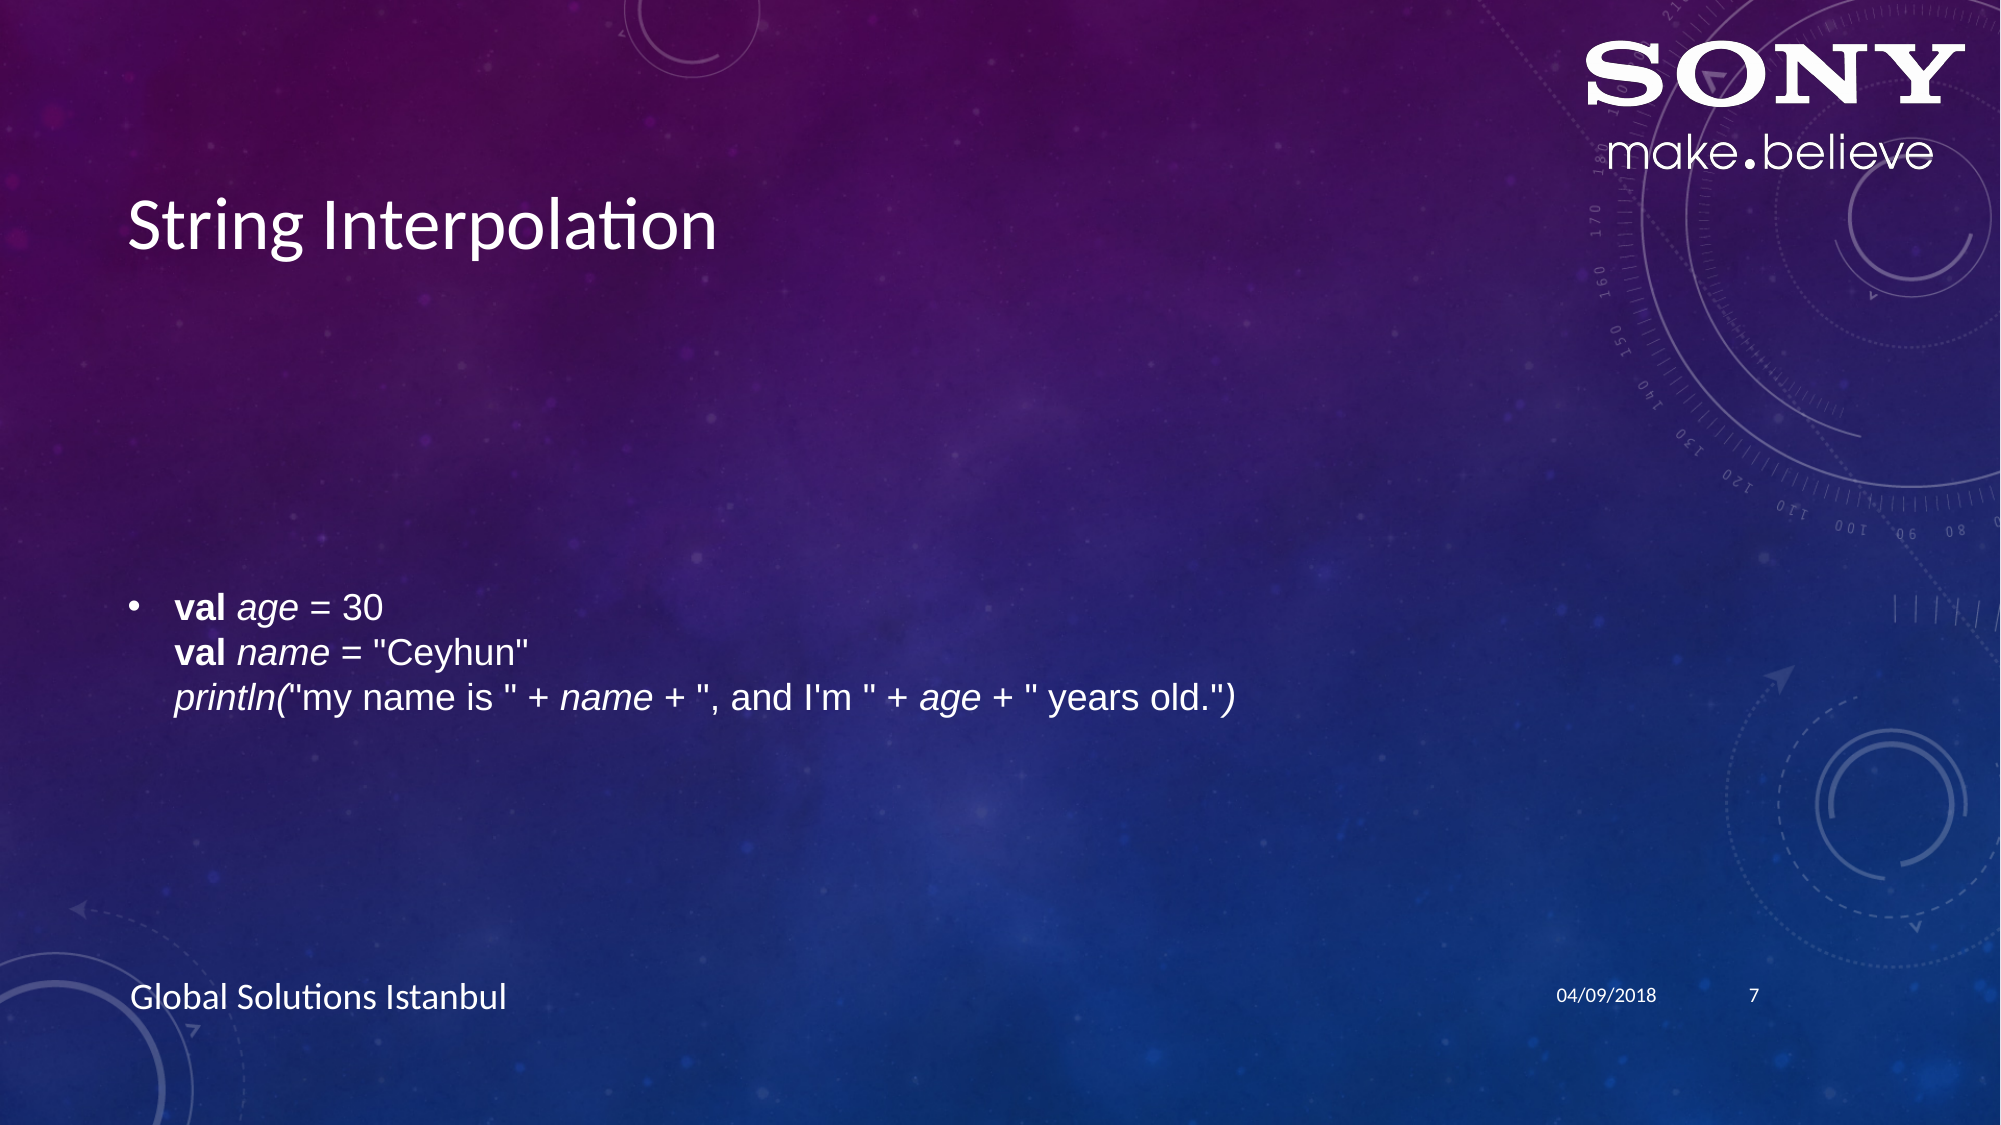

# String Interpolation
val age = 30
val name = "Ceyhun"
println("my name is " + name + ", and I'm " + age + " years old.")
04/09/2018
7